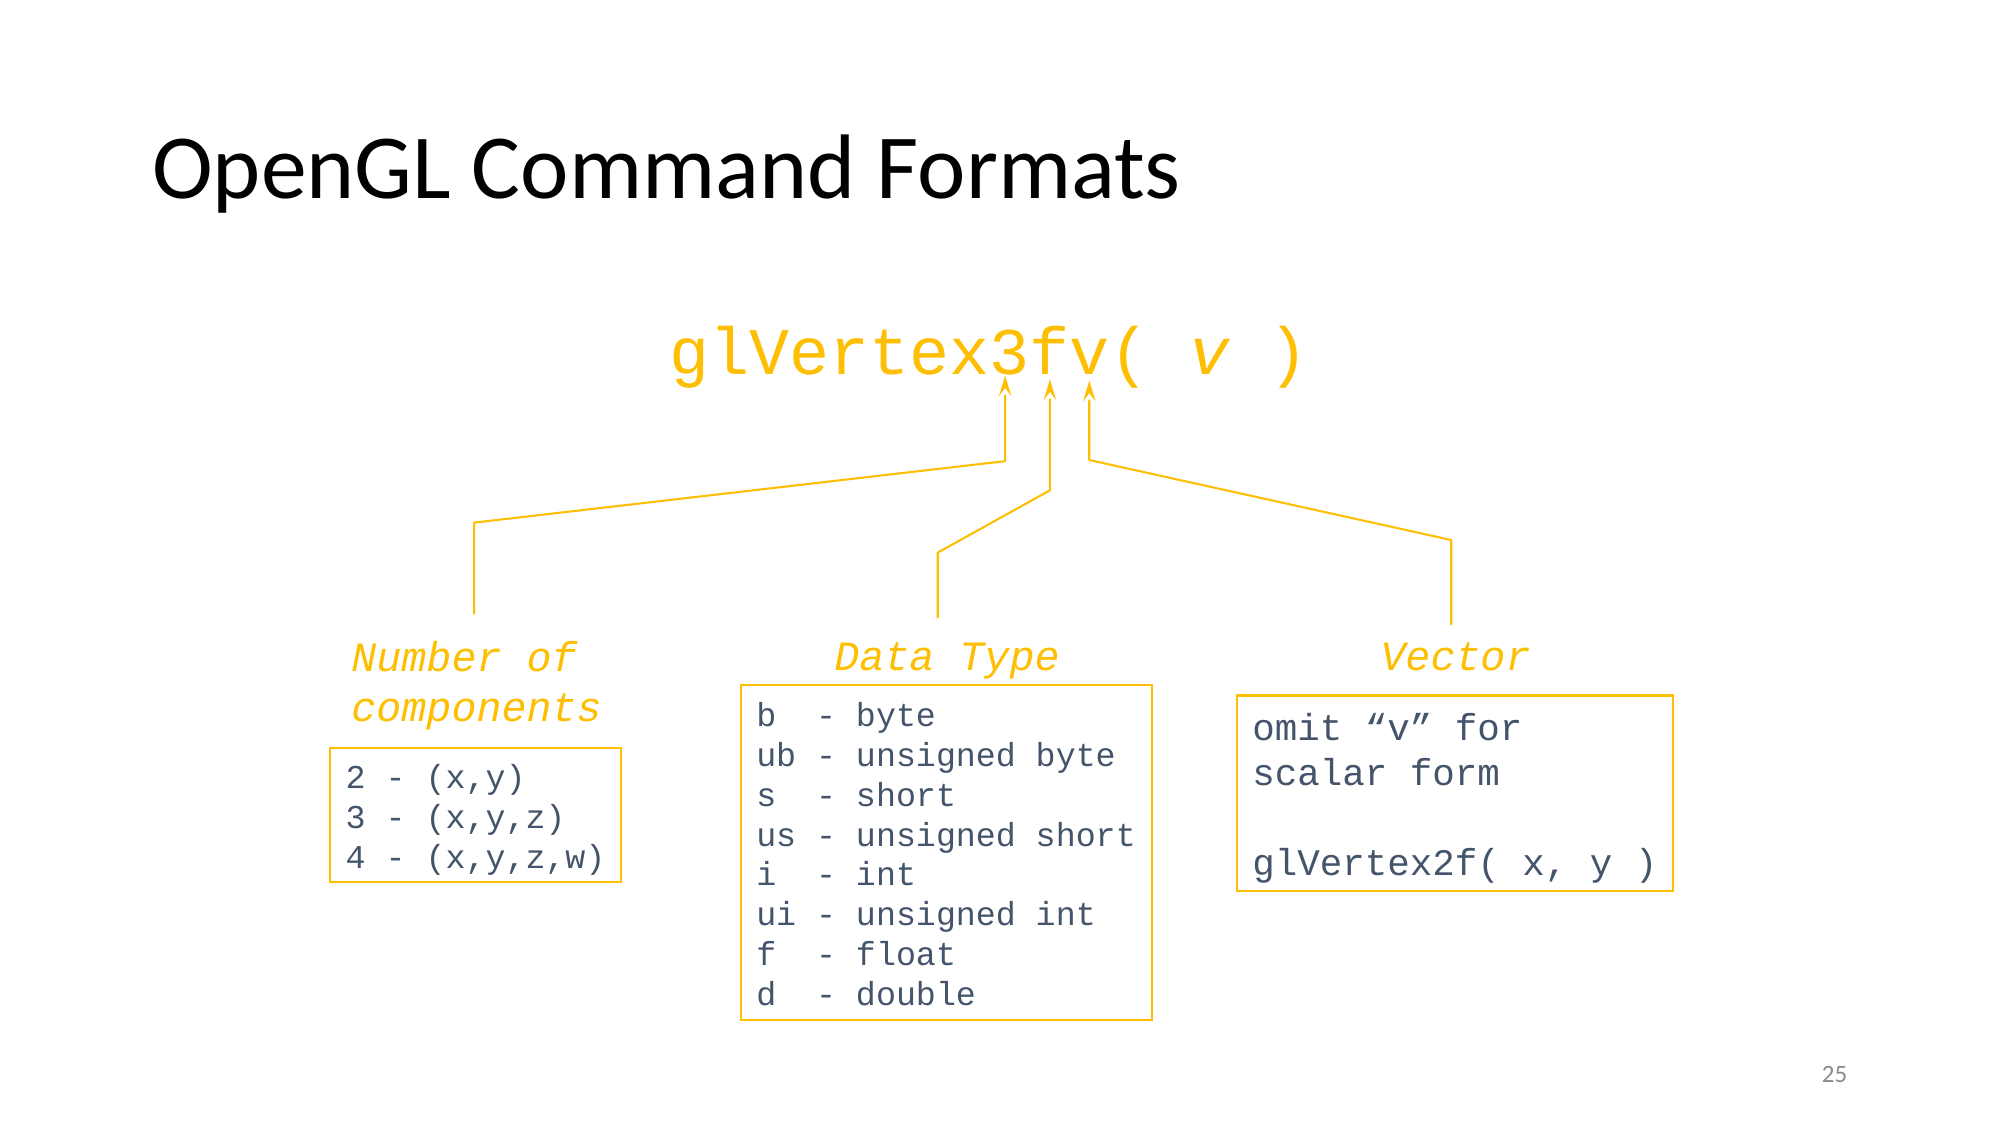

# OpenGL Command Formats
glVertex3fv( v )

Data Type
Vector
Number of
components
b  - byte
ub - unsigned byte
s  - short
us - unsigned short
i  - int
ui - unsigned int
f  - float
d  - double
omit “v” for
scalar form

glVertex2f( x, y )
2 - (x,y)
3 - (x,y,z)
4 - (x,y,z,w)
25